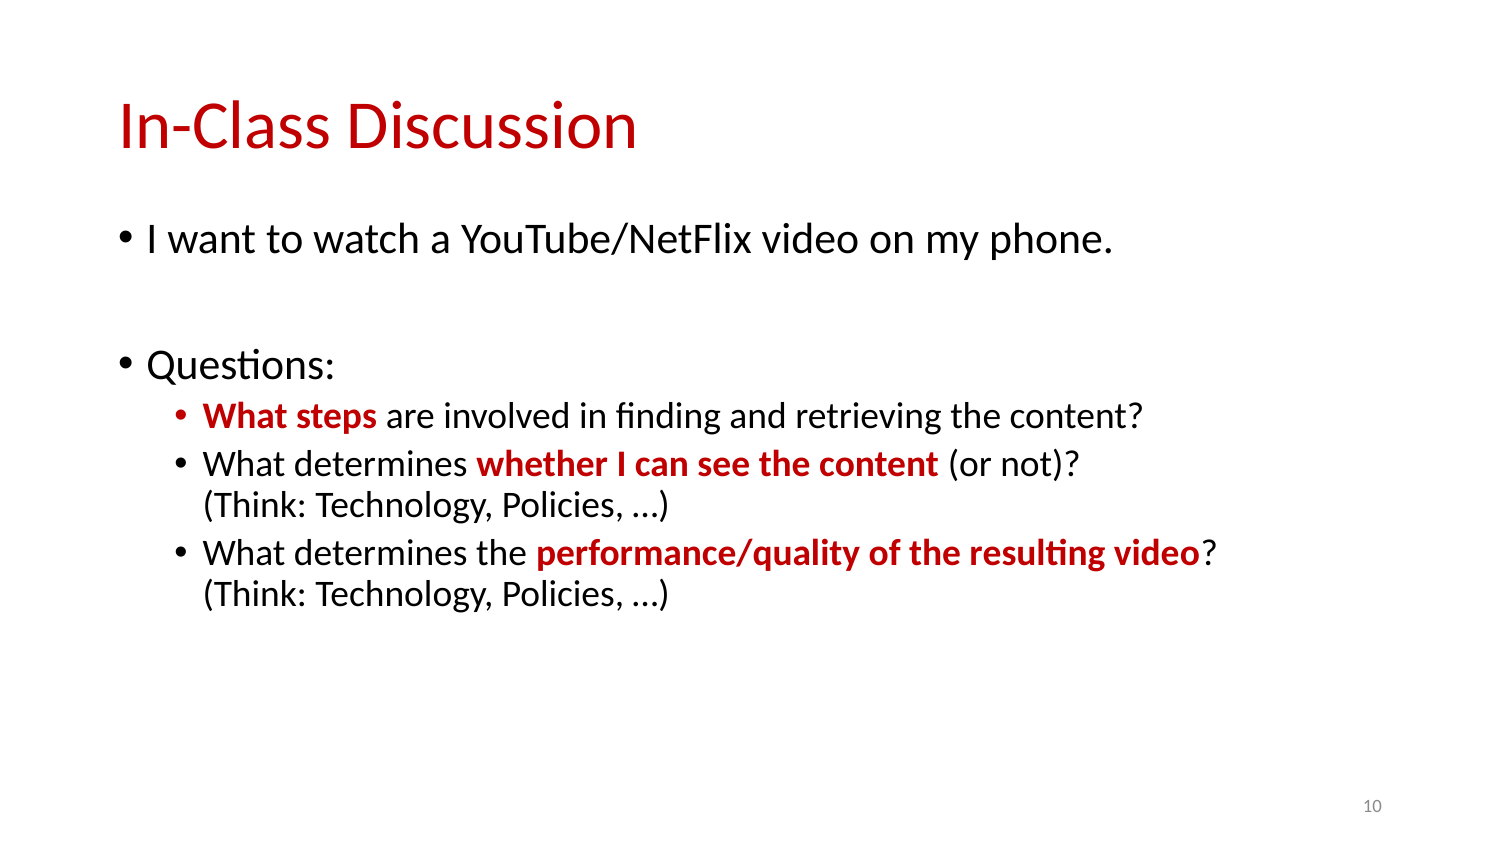

# In-Class Discussion
I want to watch a YouTube/NetFlix video on my phone.

Questions:
What steps are involved in finding and retrieving the content?
What determines whether I can see the content (or not)?
(Think: Technology, Policies, …)
What determines the performance/quality of the resulting video?
(Think: Technology, Policies, …)
10